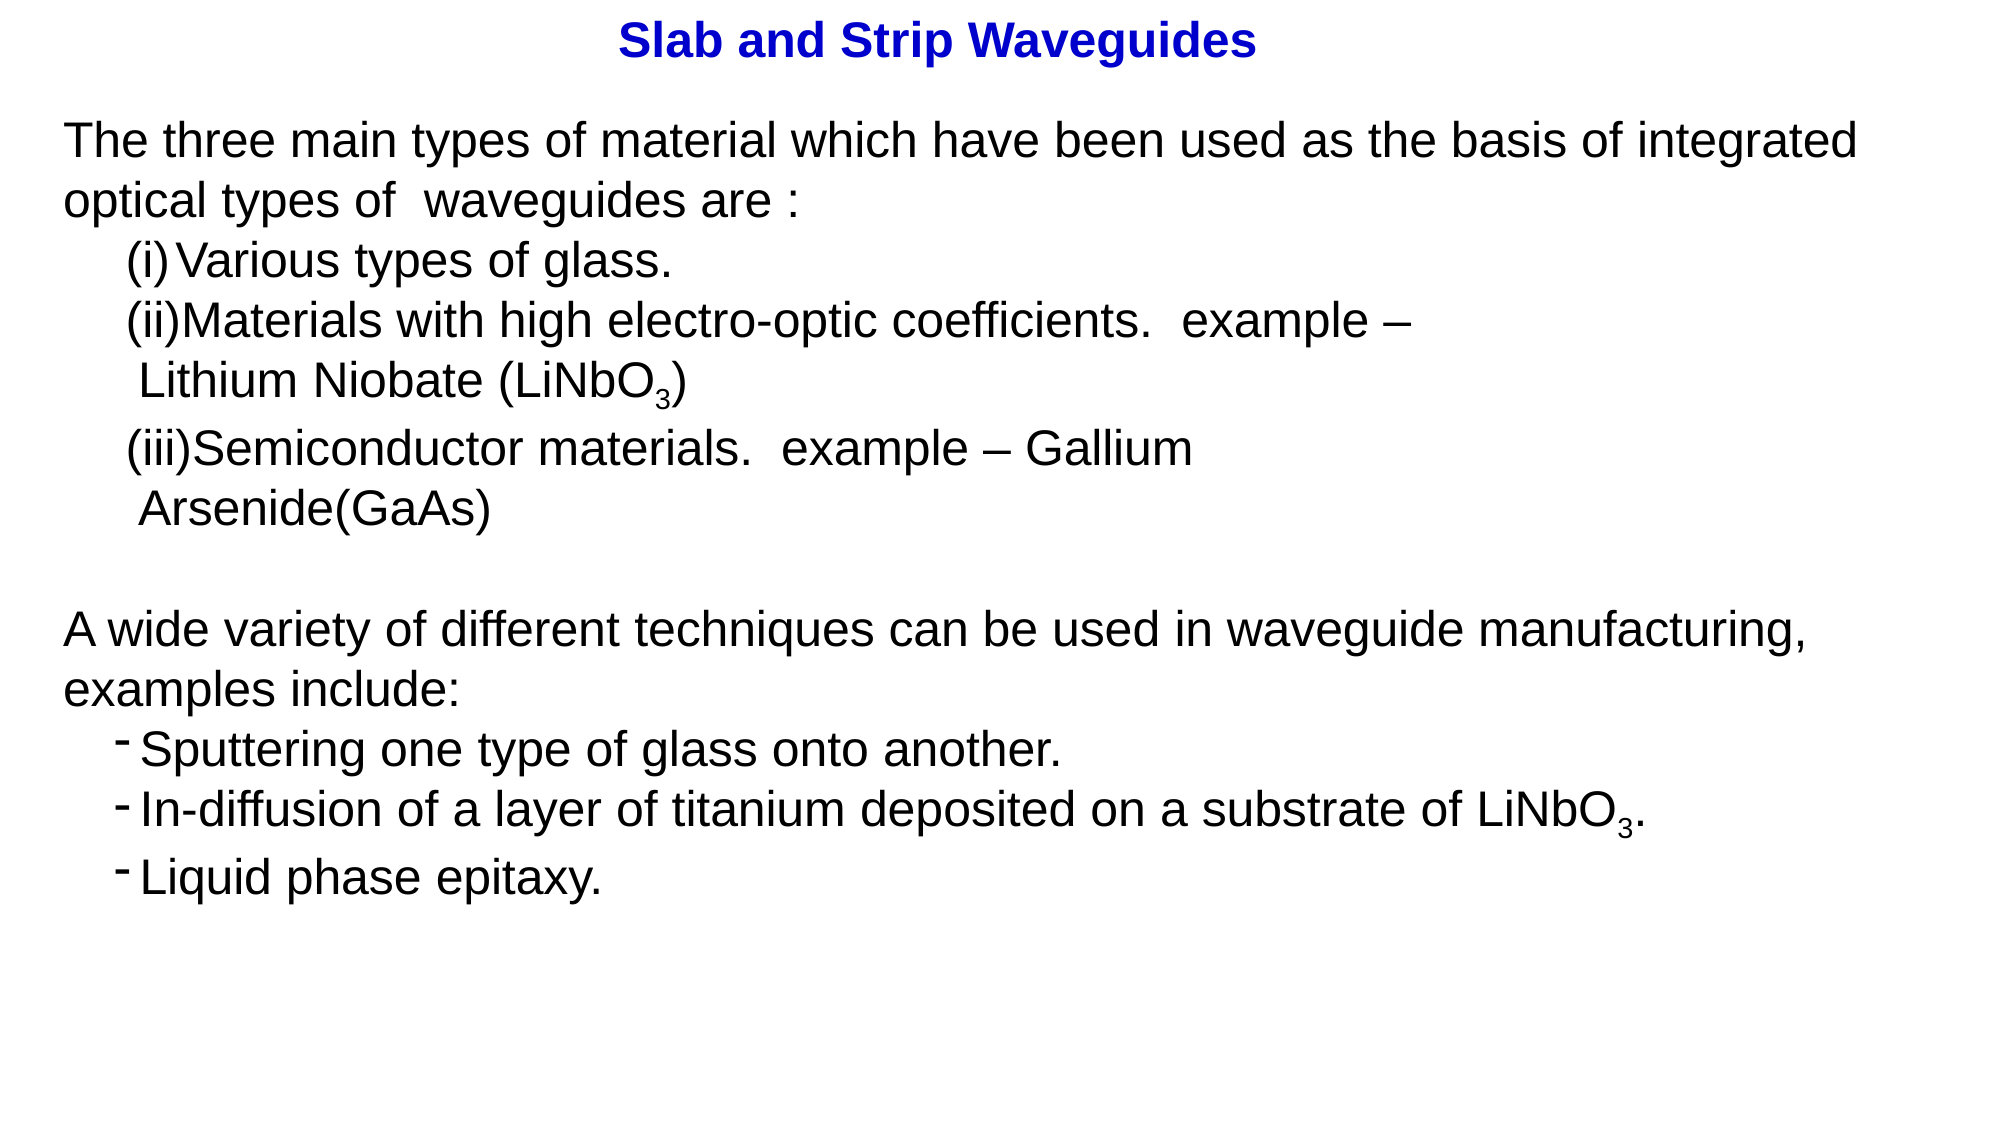

Slab and Strip Waveguides
The three main types of material which have been used as the basis of integrated  optical types of  waveguides are :
Various types of glass.
Materials with high electro-optic coefficients.  example – Lithium Niobate (LiNbO3)
Semiconductor materials.  example – Gallium Arsenide(GaAs)

A wide variety of different techniques can be used in waveguide manufacturing,  examples include:
Sputtering one type of glass onto another.
In-diffusion of a layer of titanium deposited on a substrate of LiNbO3.
Liquid phase epitaxy.